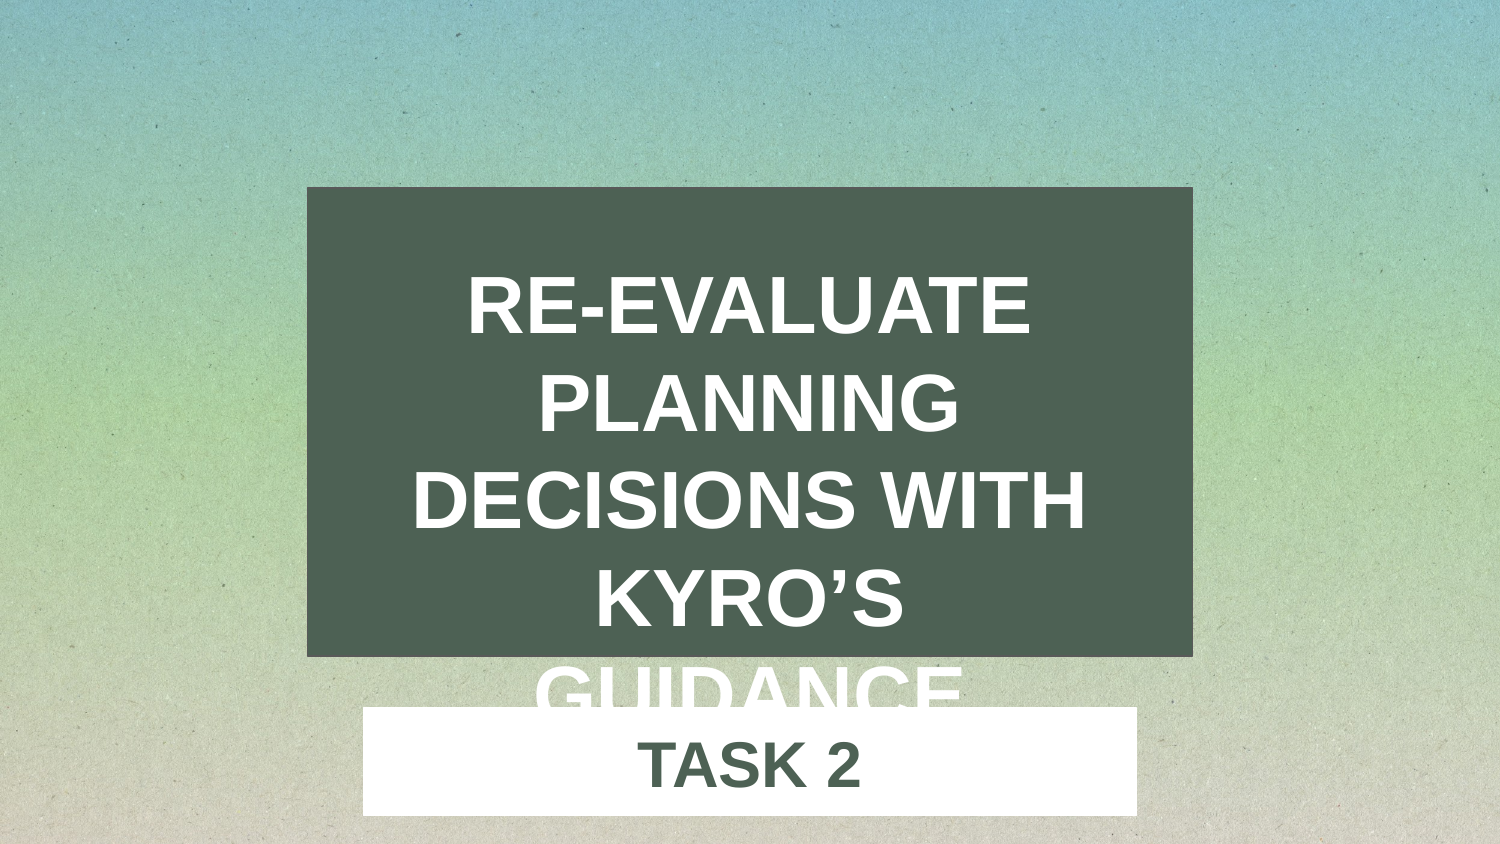

RE-EVALUATE PLANNING DECISIONS WITH KYRO’S GUIDANCE
TASK 2